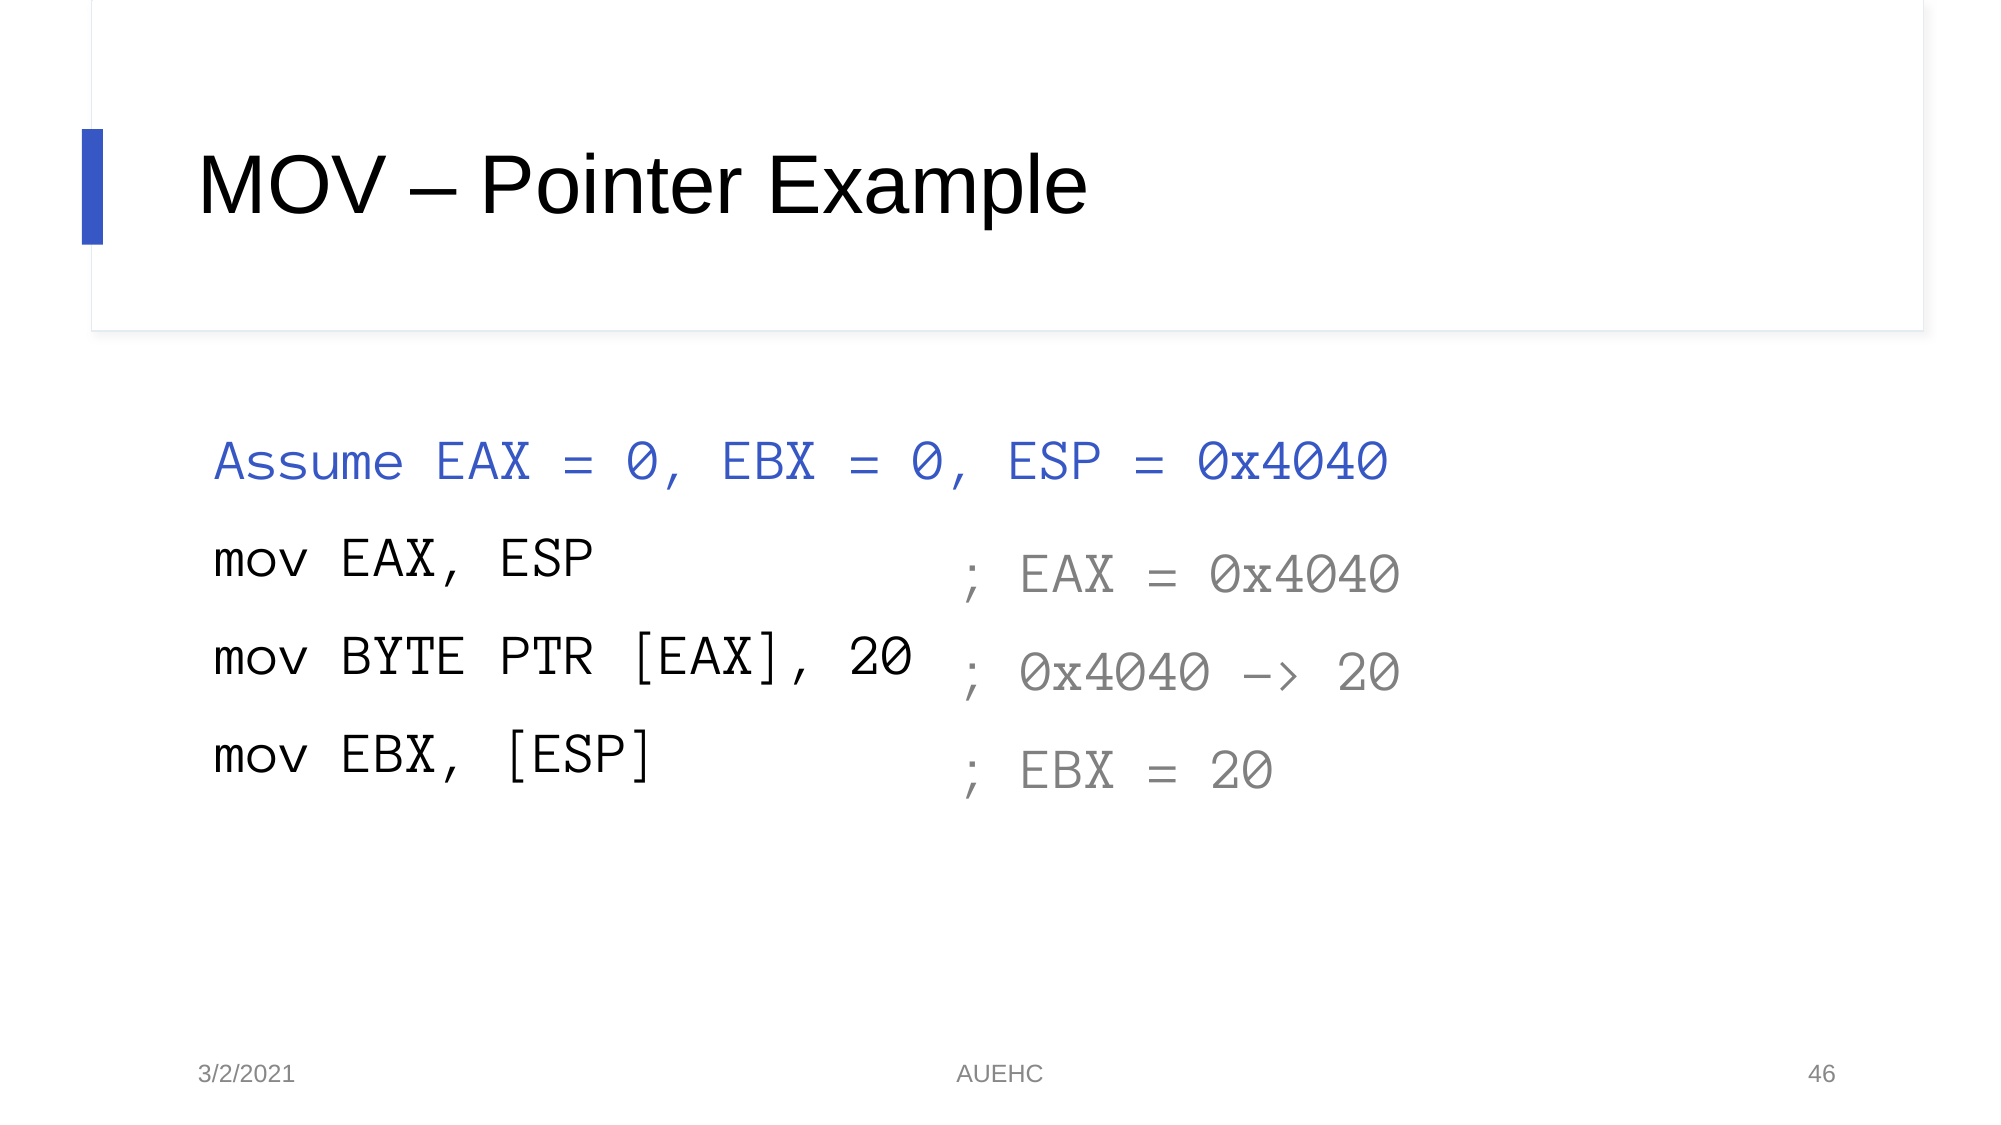

# MOV – Pointer Example
Assume EAX = 0, EBX = 0, ESP = 0x4040
mov EAX, ESP
mov BYTE PTR [EAX], 20
mov EBX, [ESP]

; EAX = 0x4040
; 0x4040 -> 20
; EBX = 20
3/2/2021
AUEHC
46